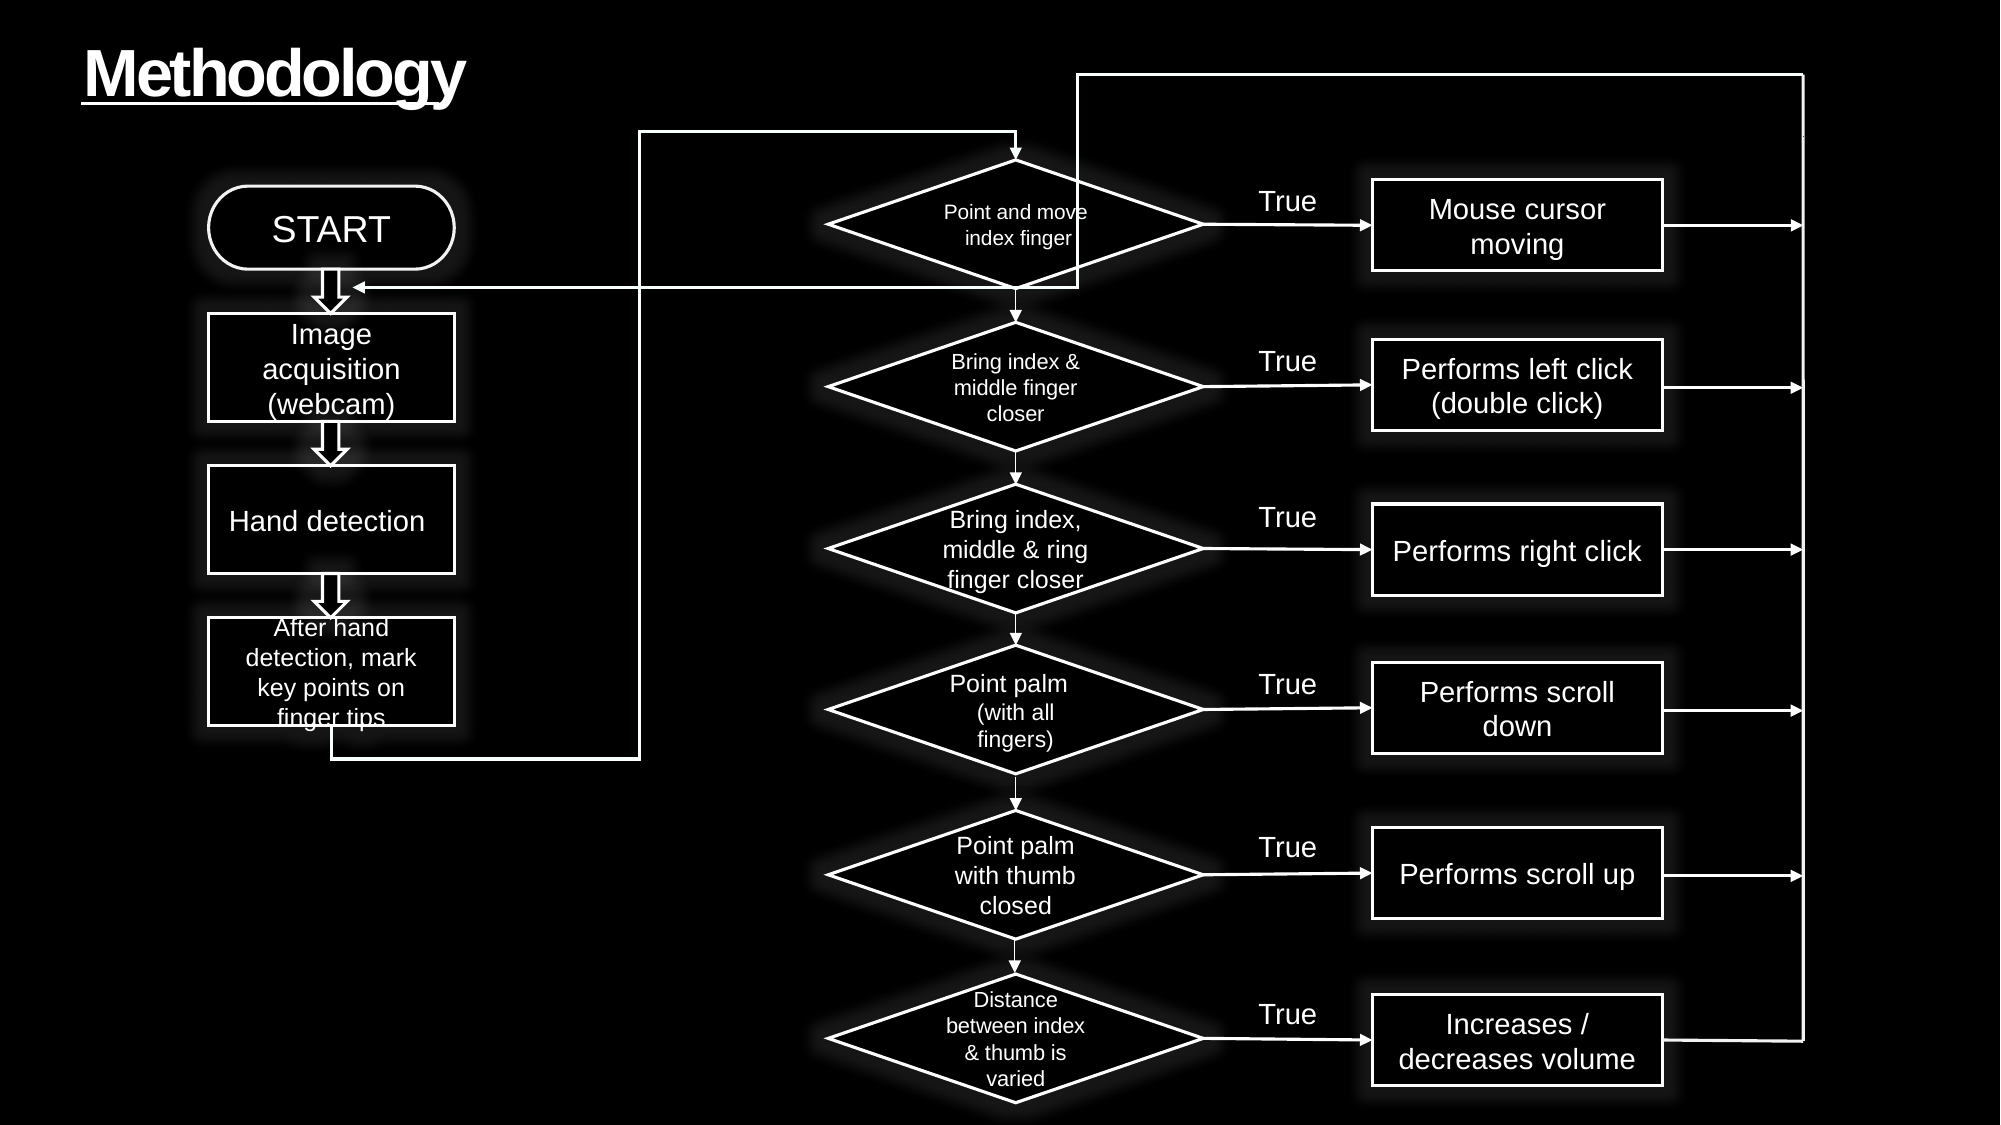

# Methodology
Point and move
 index finger
True
Mouse cursor moving
START

Image acquisition
(webcam)
Bring index & middle finger closer
True
Performs left click (double click)

Hand detection
Bring index, middle & ring finger closer
True
Performs right click

After hand detection, mark key points on finger tips
Point palm
(with all fingers)
True
Performs scroll down
Point palm with thumb closed
True
Performs scroll up
Distance between index & thumb is varied
True
Increases / decreases volume